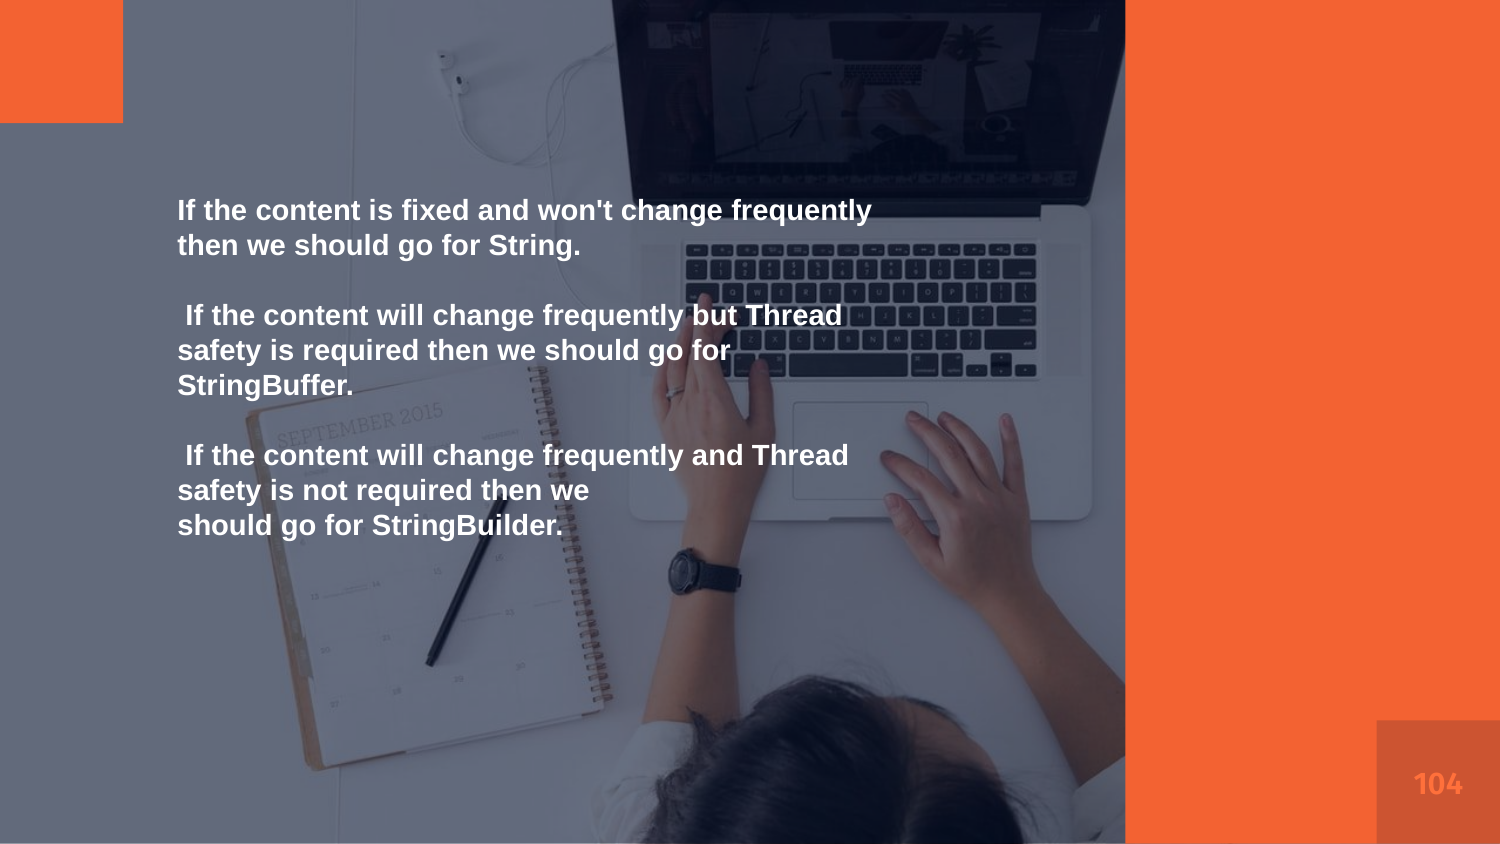

If the content is fixed and won't change frequently then we should go for String.

 If the content will change frequently but Thread safety is required then we should go for StringBuffer.

 If the content will change frequently and Thread safety is not required then we
should go for StringBuilder.
104